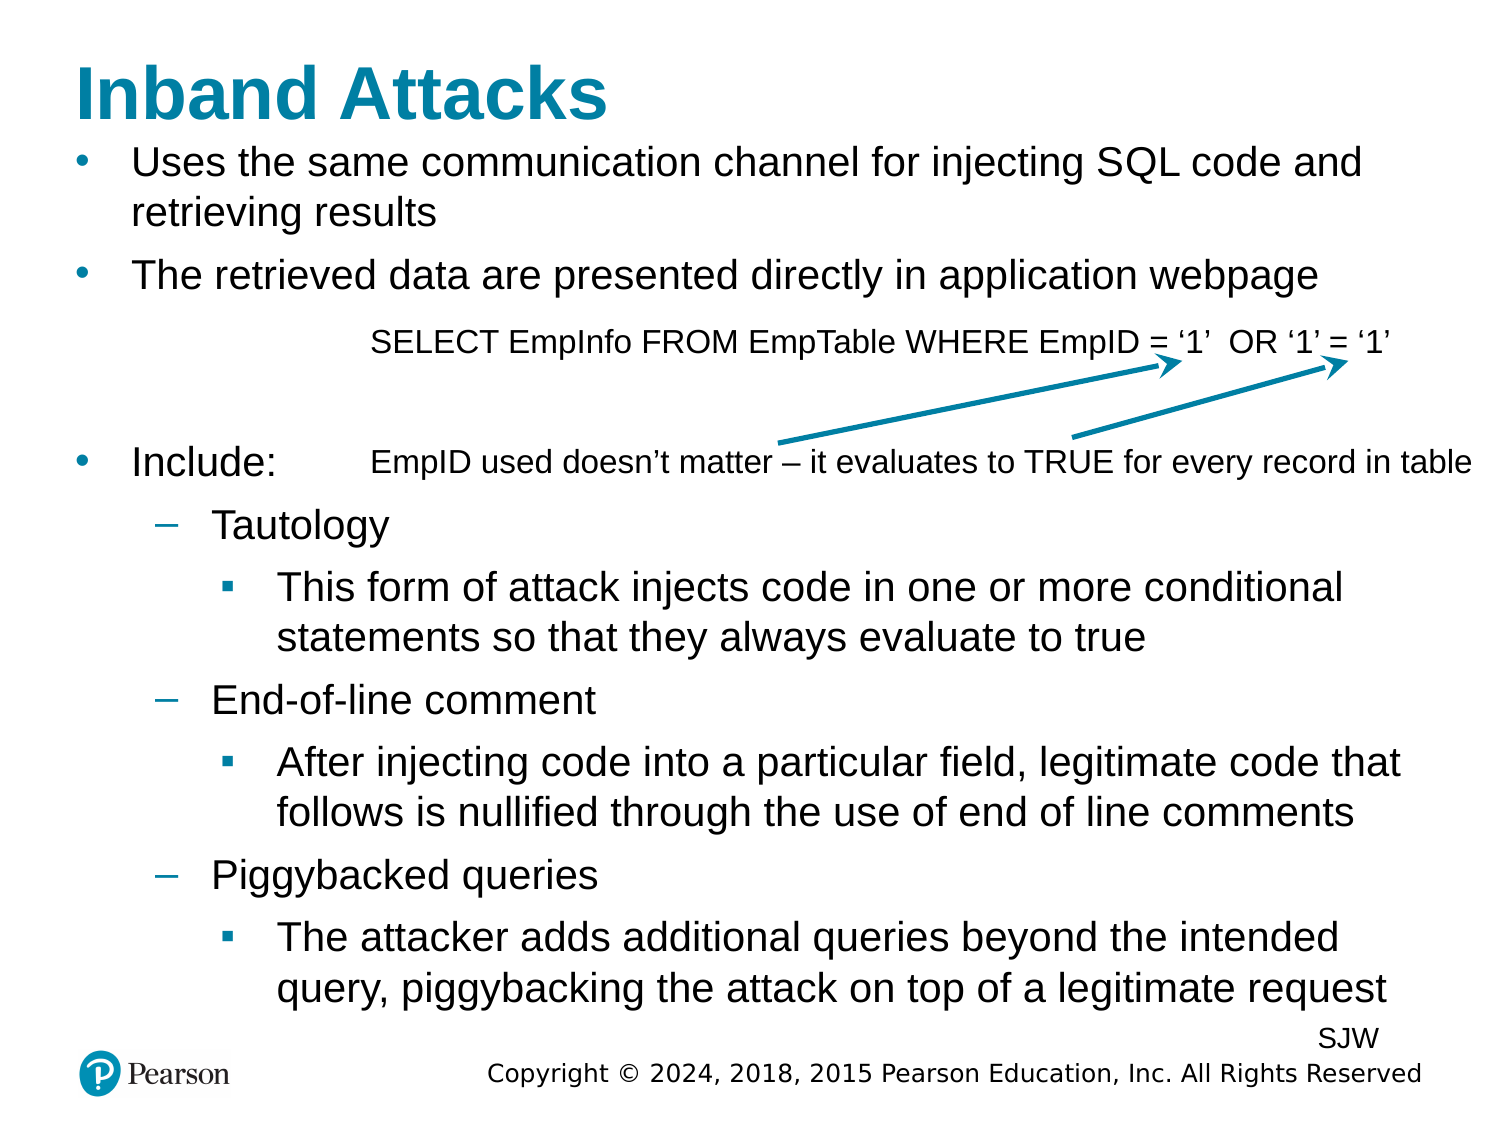

# Inband Attacks
Uses the same communication channel for injecting S Q L code and retrieving results
The retrieved data are presented directly in application webpage

Include:
Tautology
This form of attack injects code in one or more conditional statements so that they always evaluate to true
End-of-line comment
After injecting code into a particular field, legitimate code that follows is nullified through the use of end of line comments
Piggybacked queries
The attacker adds additional queries beyond the intended query, piggybacking the attack on top of a legitimate request
SELECT EmpInfo FROM EmpTable WHERE EmpID = ‘1’  OR ‘1’ = ‘1’

EmpID used doesn’t matter – it evaluates to TRUE for every record in table
SJW